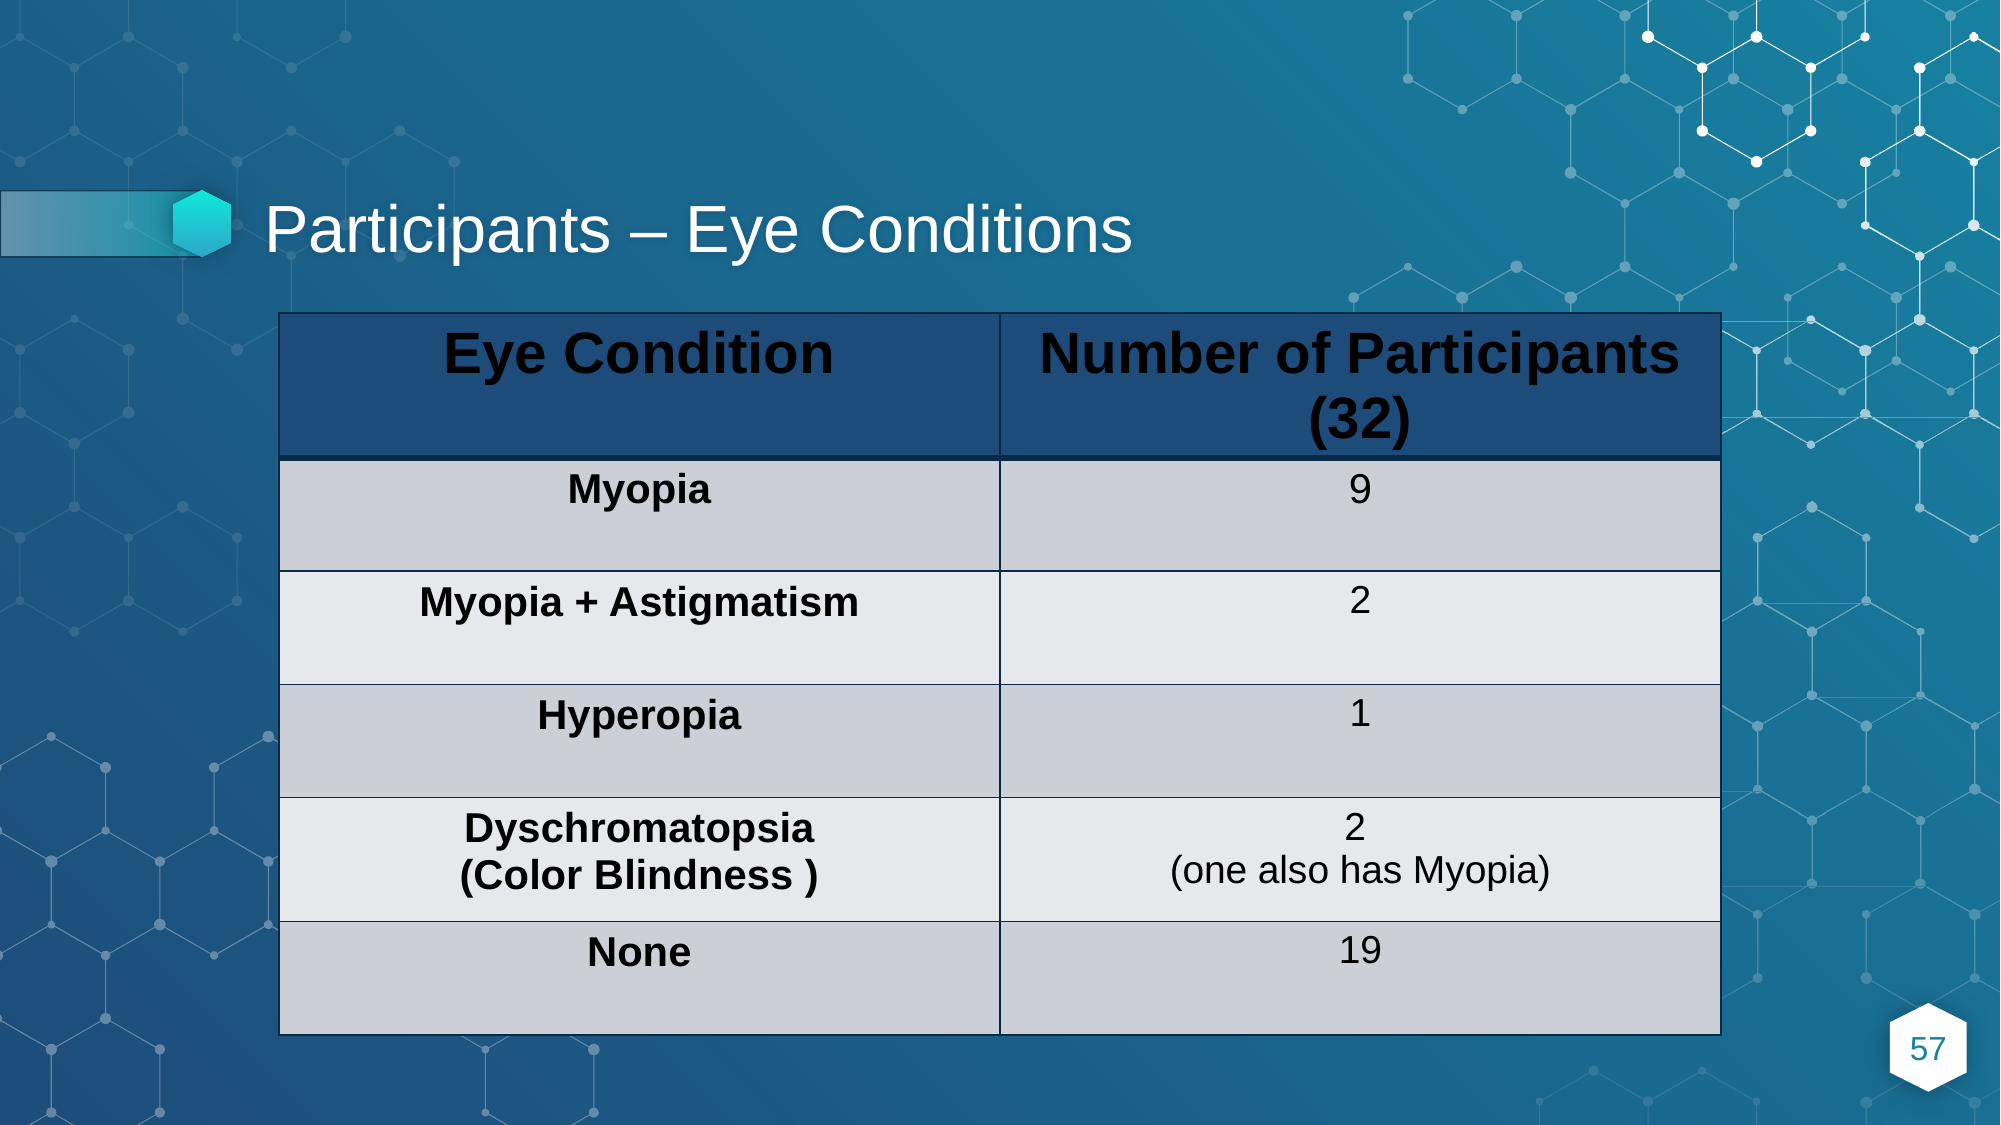

# Participants – Eye Conditions
| Eye Condition | Number of Participants (32) |
| --- | --- |
| Myopia | 9 |
| Myopia + Astigmatism | 2 |
| Hyperopia | 1 |
| Dyschromatopsia (Color Blindness ) | 2 (one also has Myopia) |
| None | 19 |
57